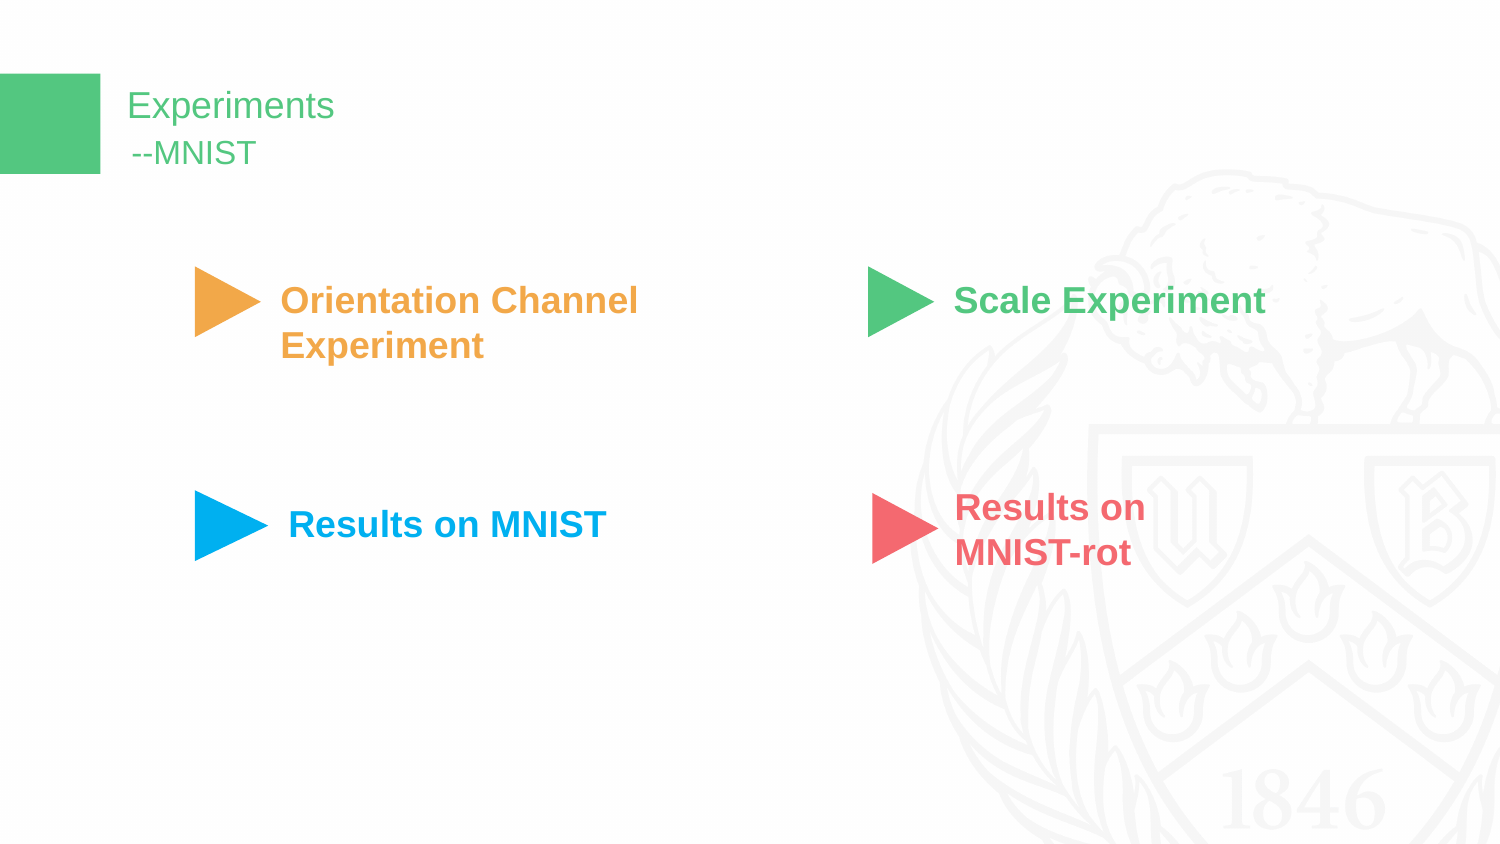

Experiments
--MNIST

Scale Experiment

Orientation Channel Experiment
Results on
MNIST-rot

Results on MNIST